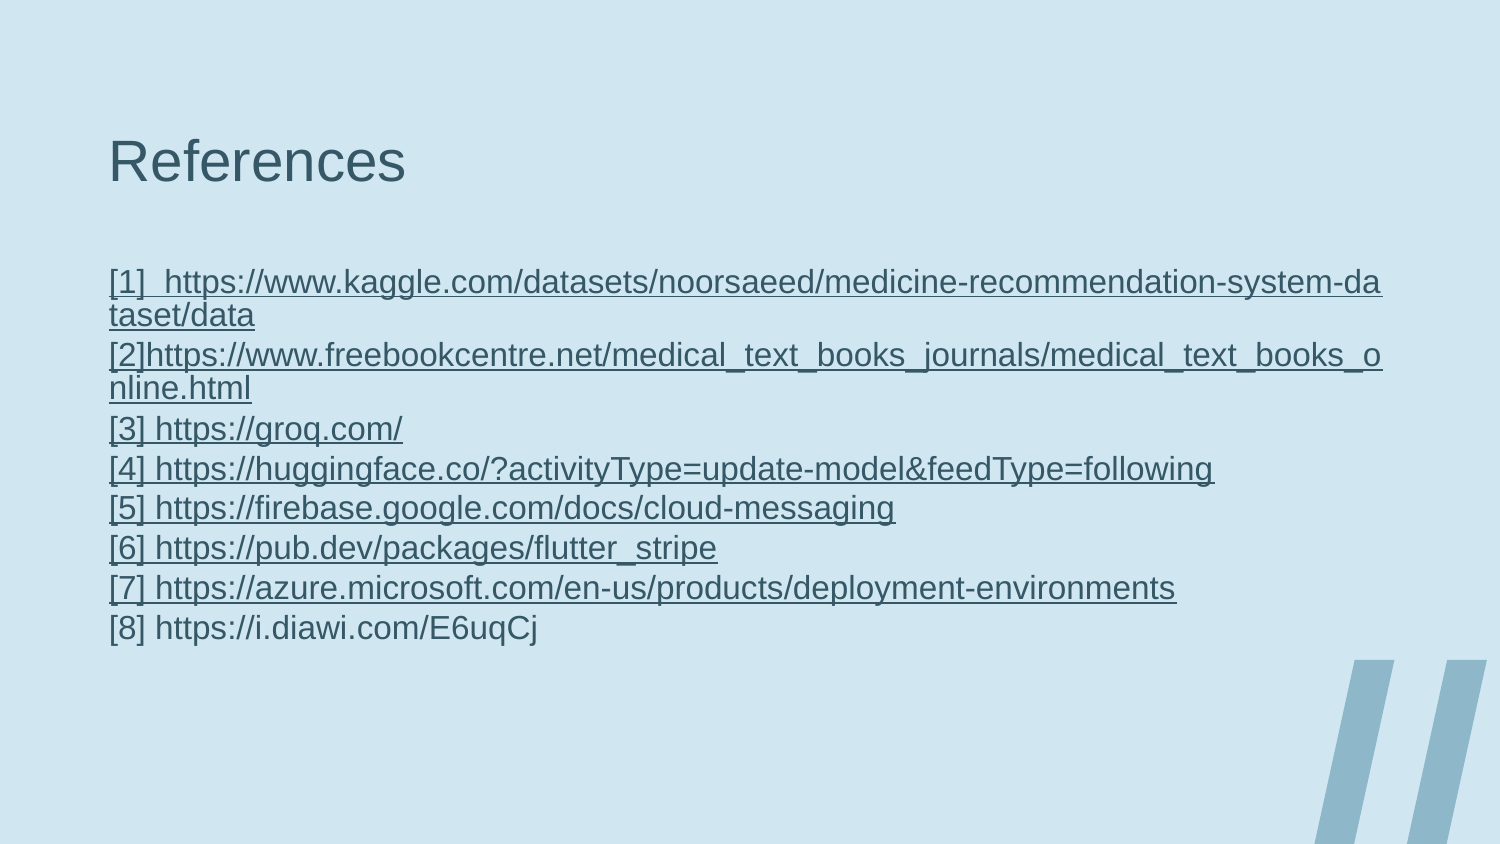

References
[1]  https://www.kaggle.com/datasets/noorsaeed/medicine-recommendation-system-dataset/data
[2]https://www.freebookcentre.net/medical_text_books_journals/medical_text_books_online.html
[3] https://groq.com/
[4] https://huggingface.co/?activityType=update-model&feedType=following
[5] https://firebase.google.com/docs/cloud-messaging
[6] https://pub.dev/packages/flutter_stripe
[7] https://azure.microsoft.com/en-us/products/deployment-environments
[8] https://i.diawi.com/E6uqCj